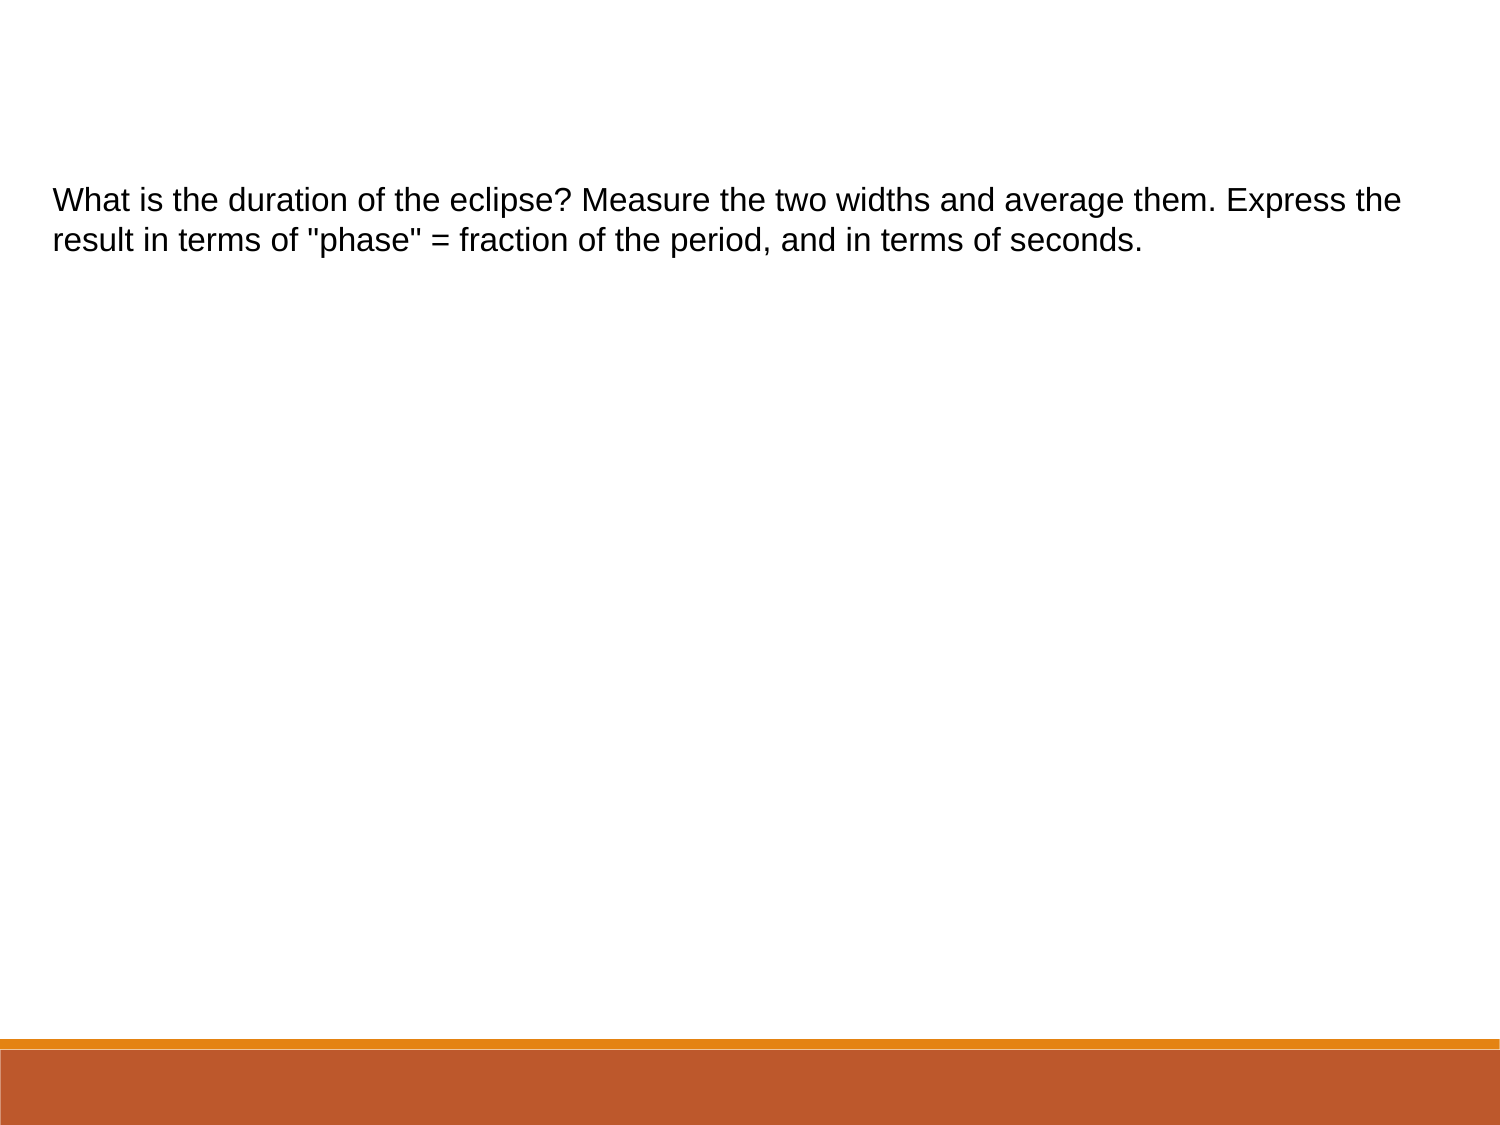

What is the duration of the eclipse? Measure the two widths and average them. Express the result in terms of "phase" = fraction of the period, and in terms of seconds.